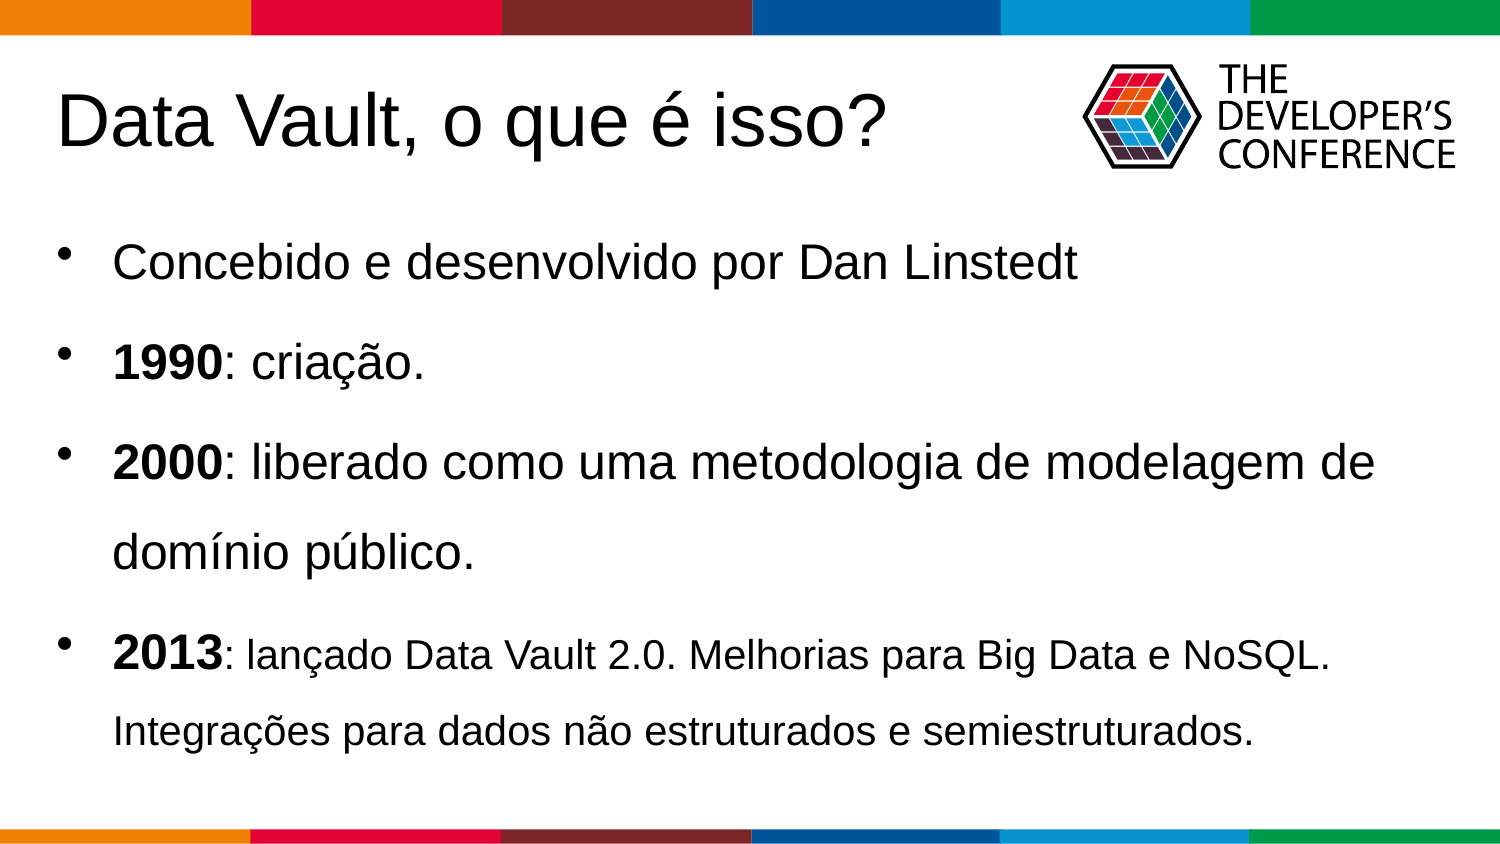

# Data Vault, o que é isso?
Concebido e desenvolvido por Dan Linstedt
1990: criação.
2000: liberado como uma metodologia de modelagem de domínio público.
2013: lançado Data Vault 2.0. Melhorias para Big Data e NoSQL. Integrações para dados não estruturados e semiestruturados.